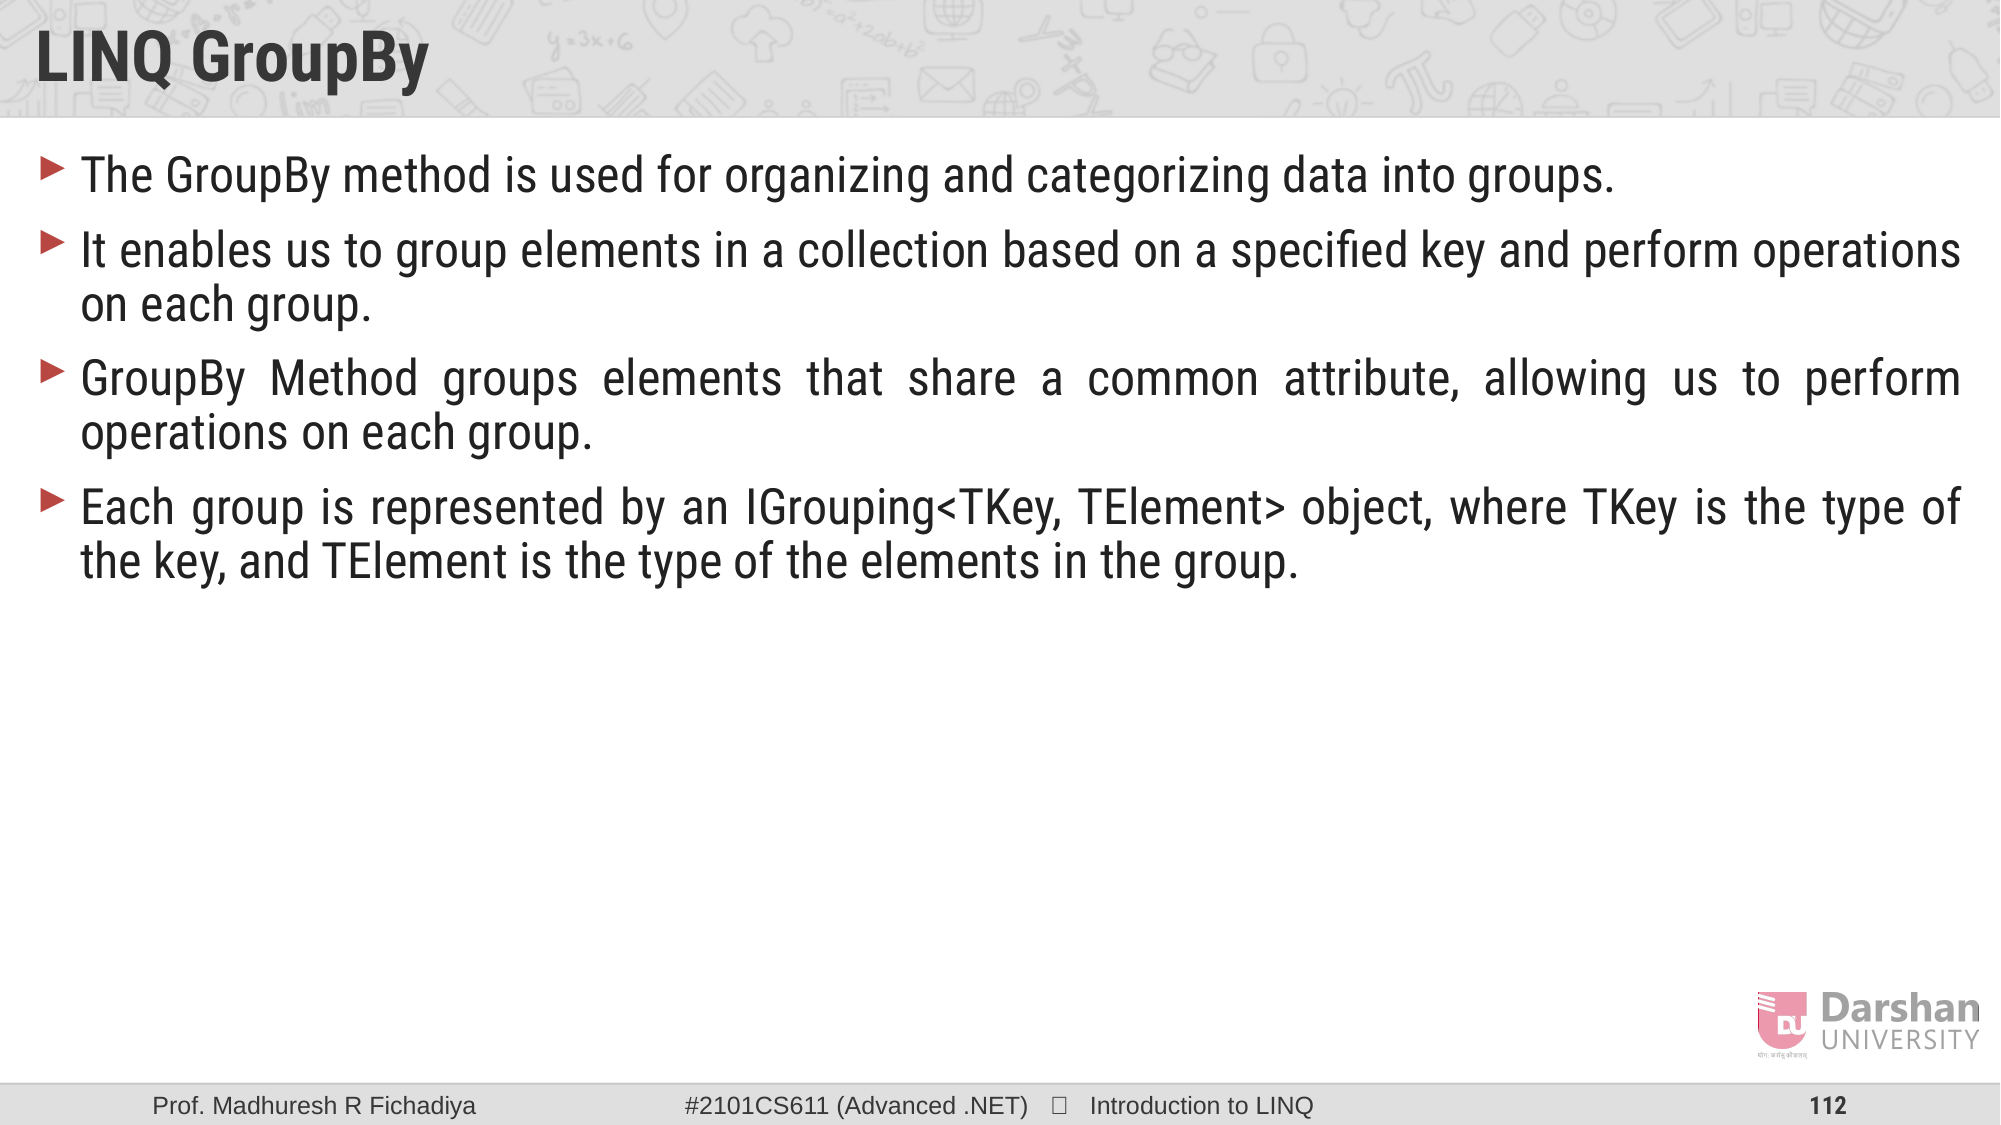

# LINQ GroupBy
The GroupBy method is used for organizing and categorizing data into groups.
It enables us to group elements in a collection based on a specified key and perform operations on each group.
GroupBy Method groups elements that share a common attribute, allowing us to perform operations on each group.
Each group is represented by an IGrouping<TKey, TElement> object, where TKey is the type of the key, and TElement is the type of the elements in the group.